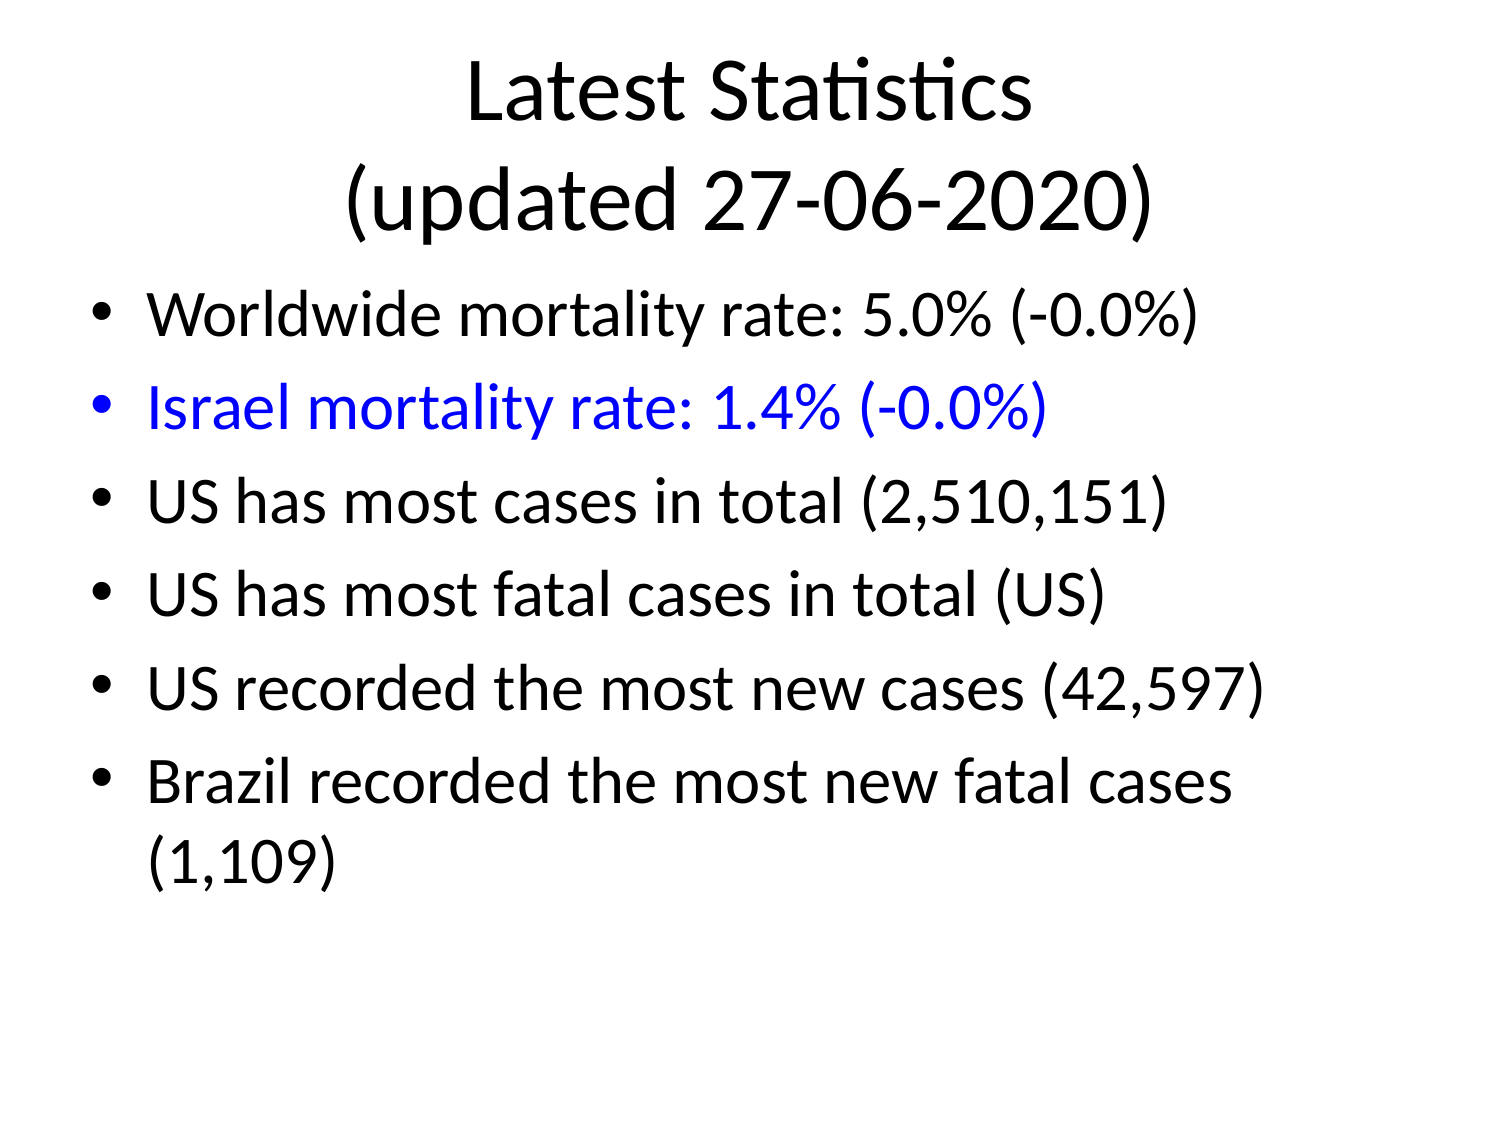

# Latest Statistics
(updated 27-06-2020)
Worldwide mortality rate: 5.0% (-0.0%)
Israel mortality rate: 1.4% (-0.0%)
US has most cases in total (2,510,151)
US has most fatal cases in total (US)
US recorded the most new cases (42,597)
Brazil recorded the most new fatal cases (1,109)